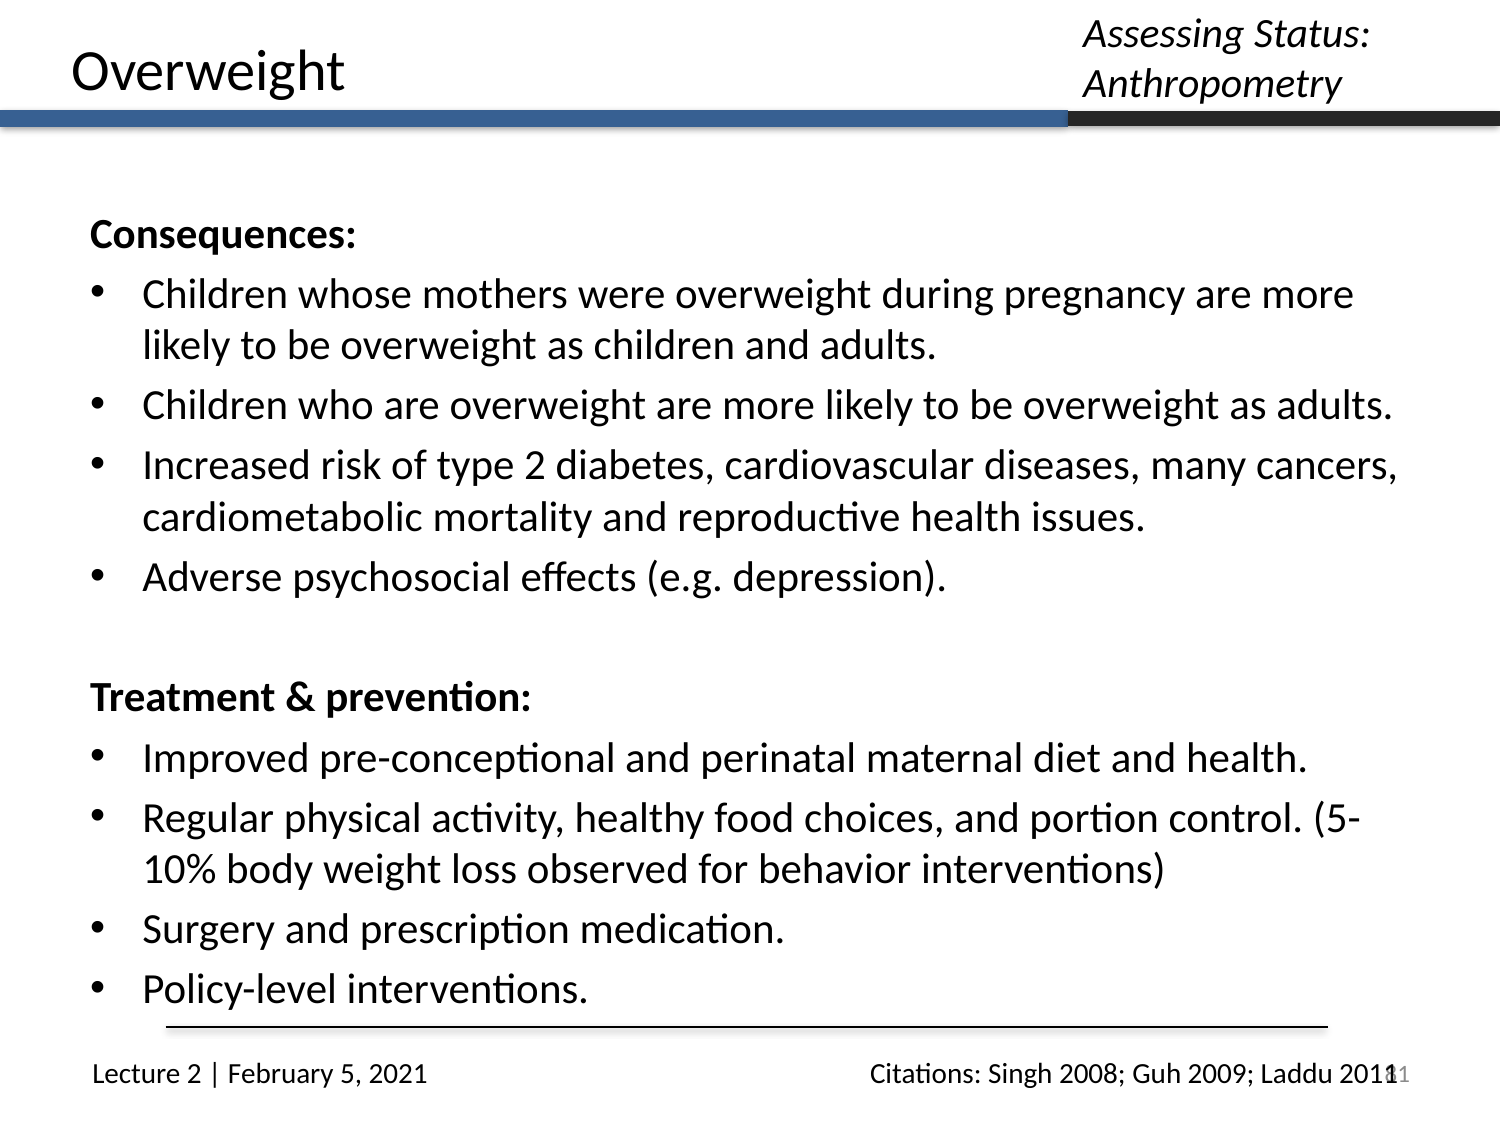

Assessing Status:
Anthropometry
Overweight
Consequences:
Children whose mothers were overweight during pregnancy are more likely to be overweight as children and adults.
Children who are overweight are more likely to be overweight as adults.
Increased risk of type 2 diabetes, cardiovascular diseases, many cancers, cardiometabolic mortality and reproductive health issues.
Adverse psychosocial effects (e.g. depression).

Treatment & prevention:
Improved pre-conceptional and perinatal maternal diet and health.
Regular physical activity, healthy food choices, and portion control. (5-10% body weight loss observed for behavior interventions)
Surgery and prescription medication.
Policy-level interventions.

81
Citations: Singh 2008; Guh 2009; Laddu 2011
Lecture 2 | February 5, 2021